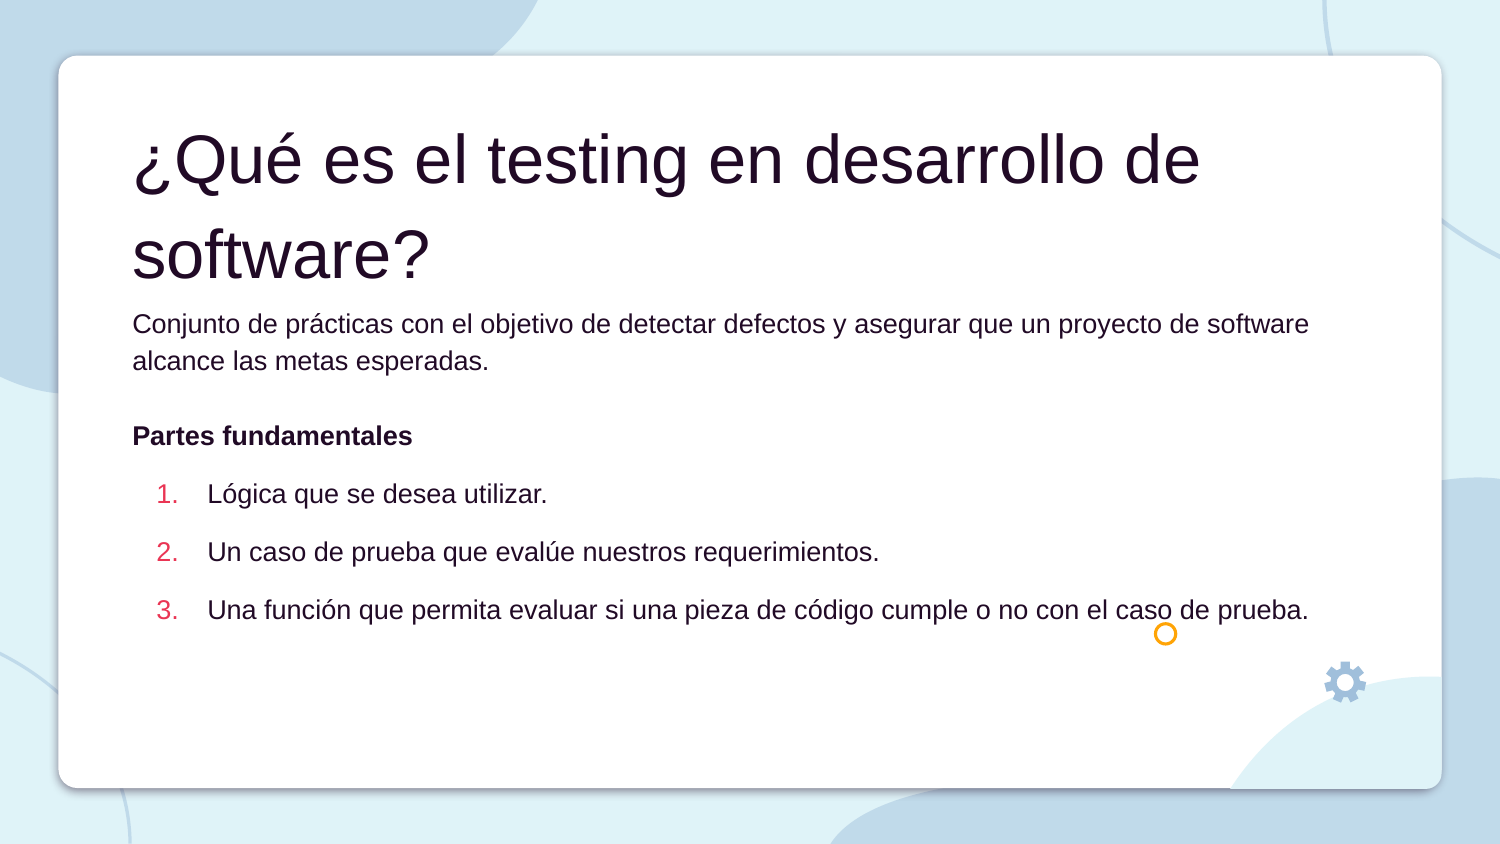

# ¿Qué es el testing en desarrollo de software?
Conjunto de prácticas con el objetivo de detectar defectos y asegurar que un proyecto de software alcance las metas esperadas.

Partes fundamentales
Lógica que se desea utilizar.
Un caso de prueba que evalúe nuestros requerimientos.
Una función que permita evaluar si una pieza de código cumple o no con el caso de prueba.